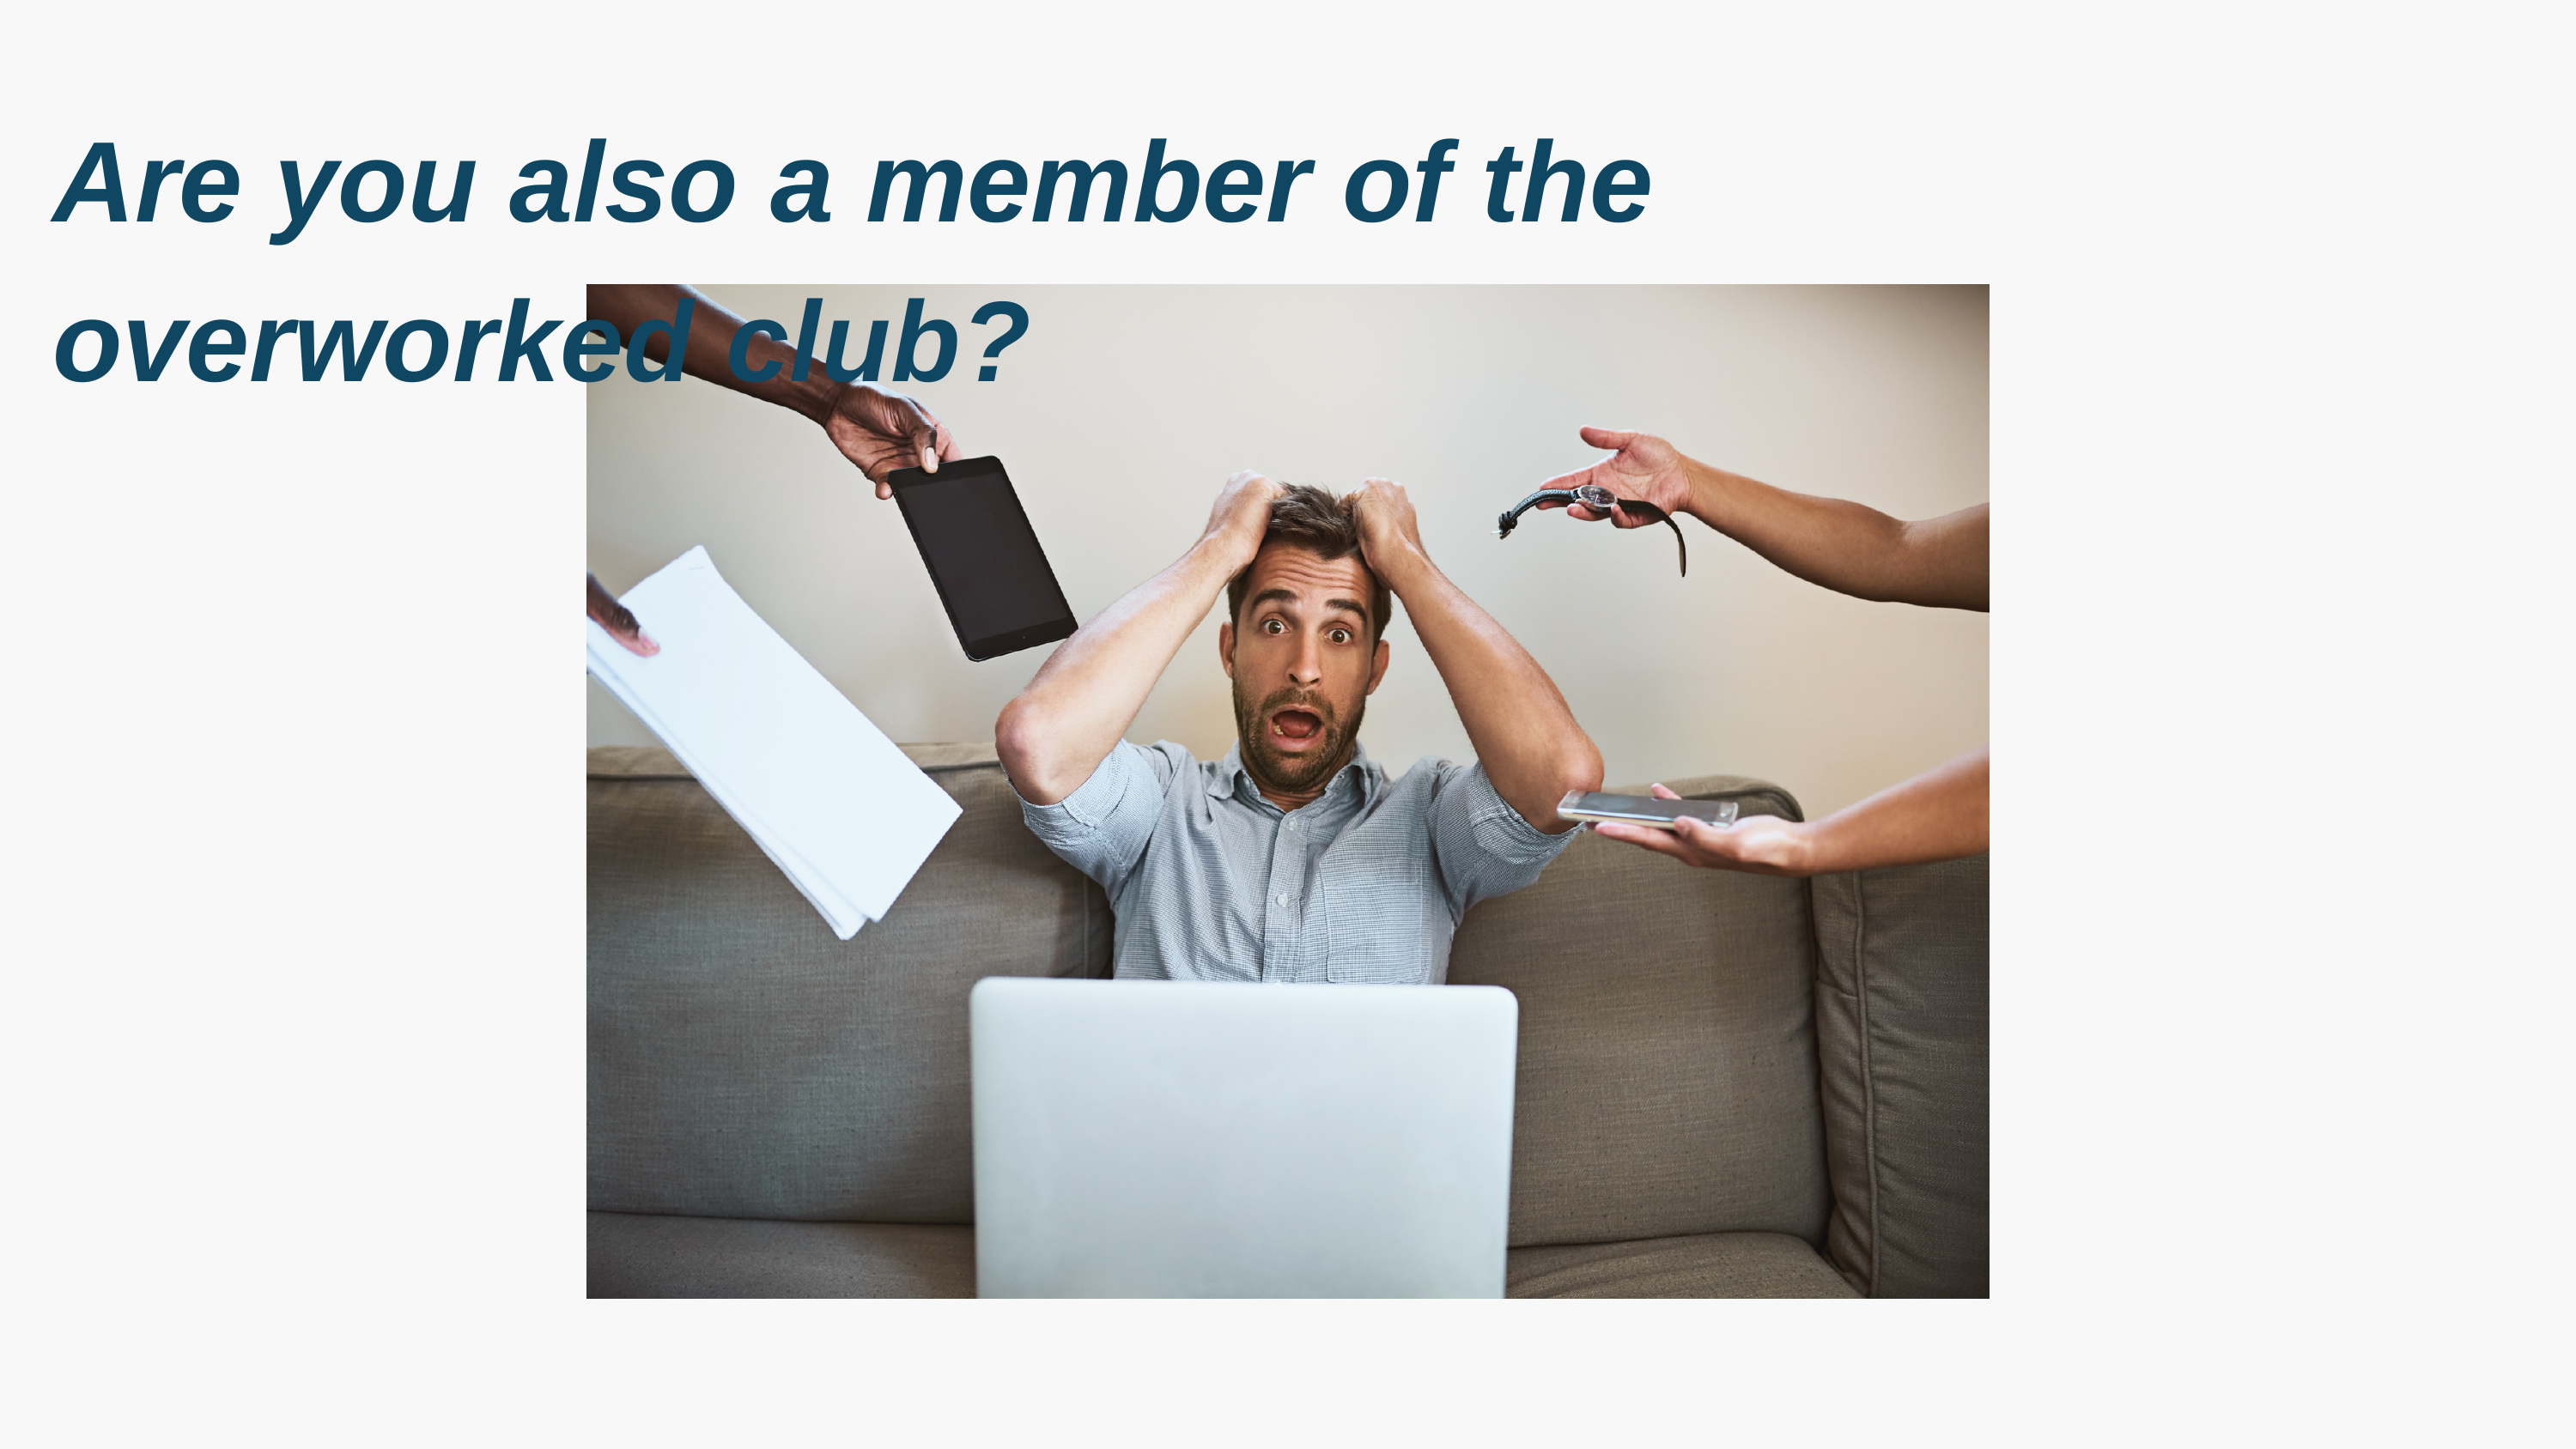

Are you also a member of the overworked club?